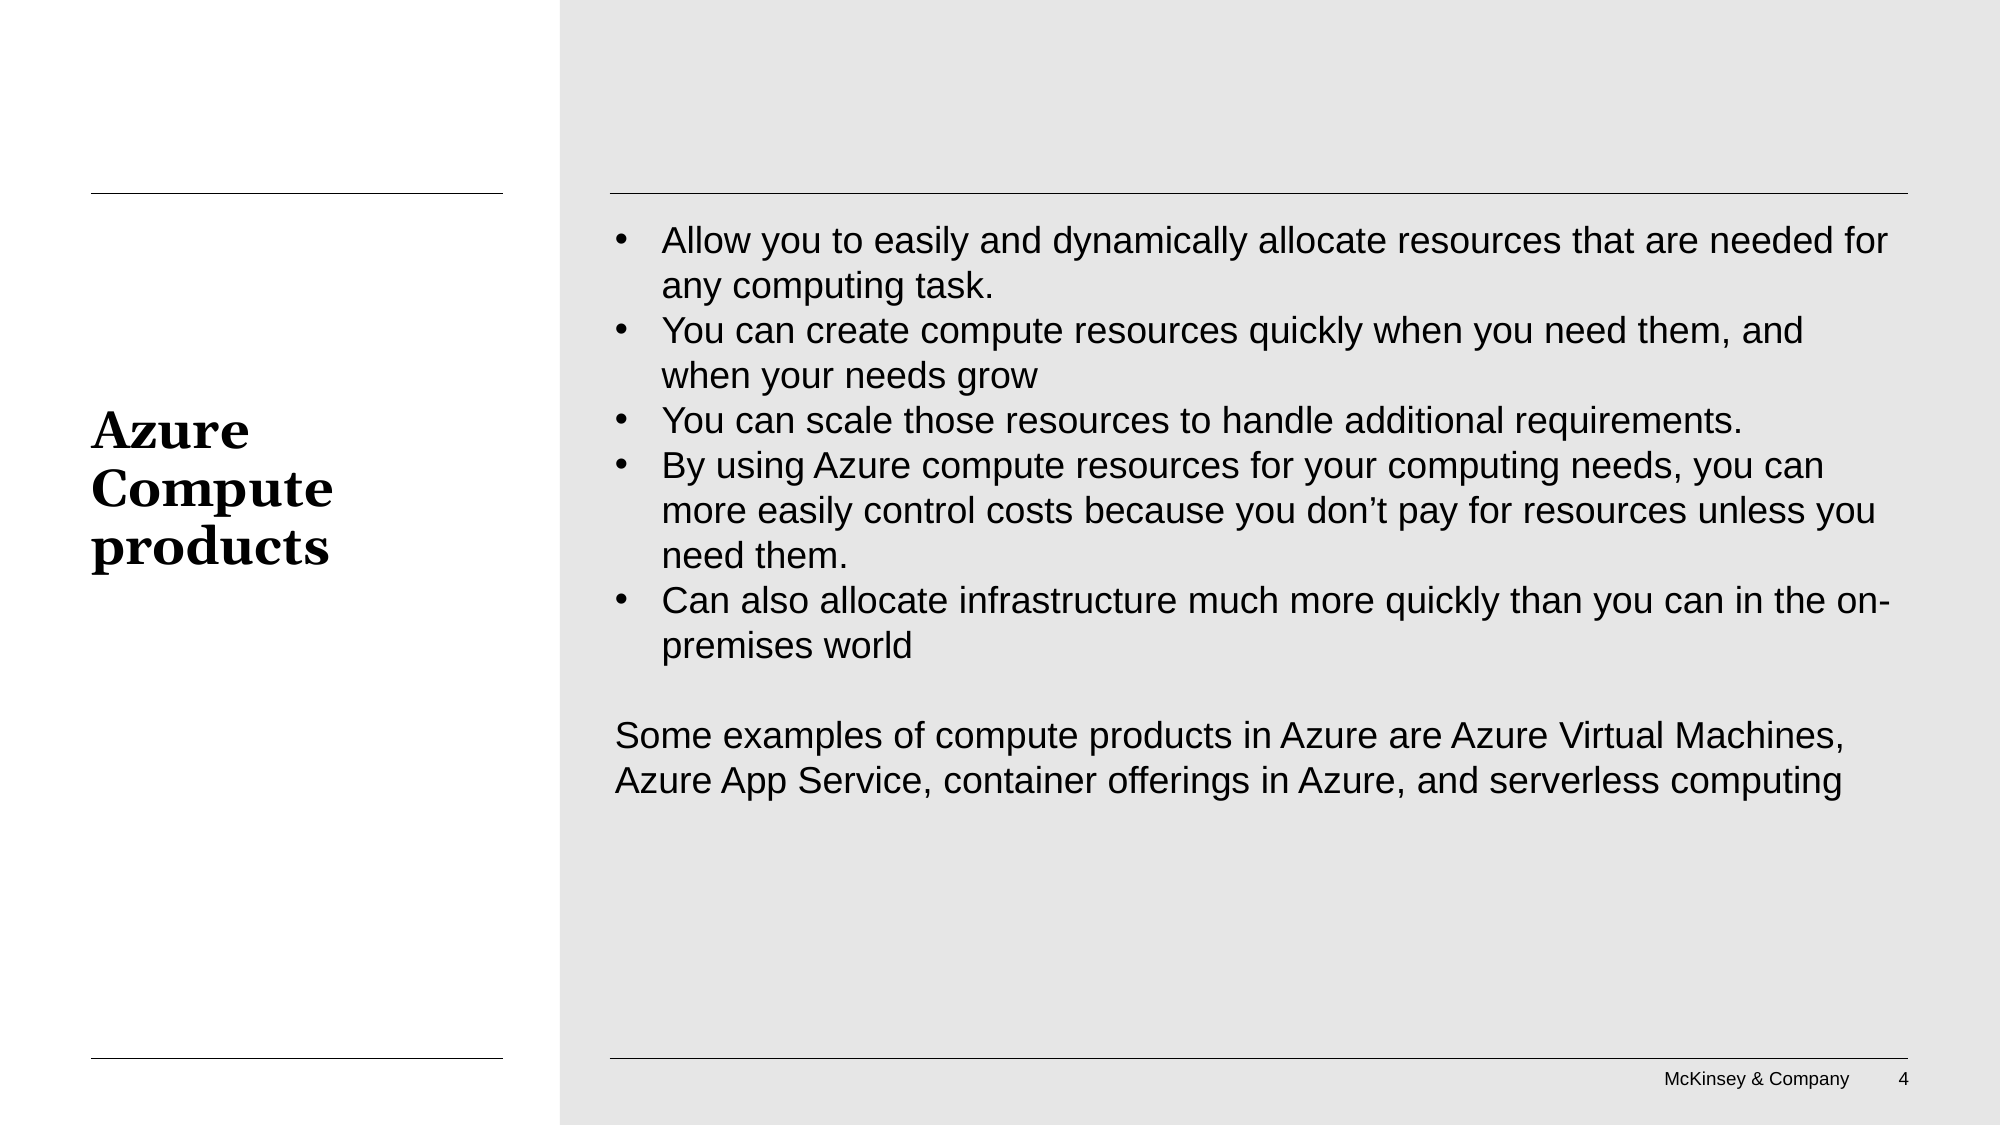

Allow you to easily and dynamically allocate resources that are needed for any computing task.
You can create compute resources quickly when you need them, and when your needs grow
You can scale those resources to handle additional requirements.
By using Azure compute resources for your computing needs, you can more easily control costs because you don’t pay for resources unless you need them.
Can also allocate infrastructure much more quickly than you can in the on-premises world

Some examples of compute products in Azure are Azure Virtual Machines, Azure App Service, container offerings in Azure, and serverless computing
# Azure Compute products